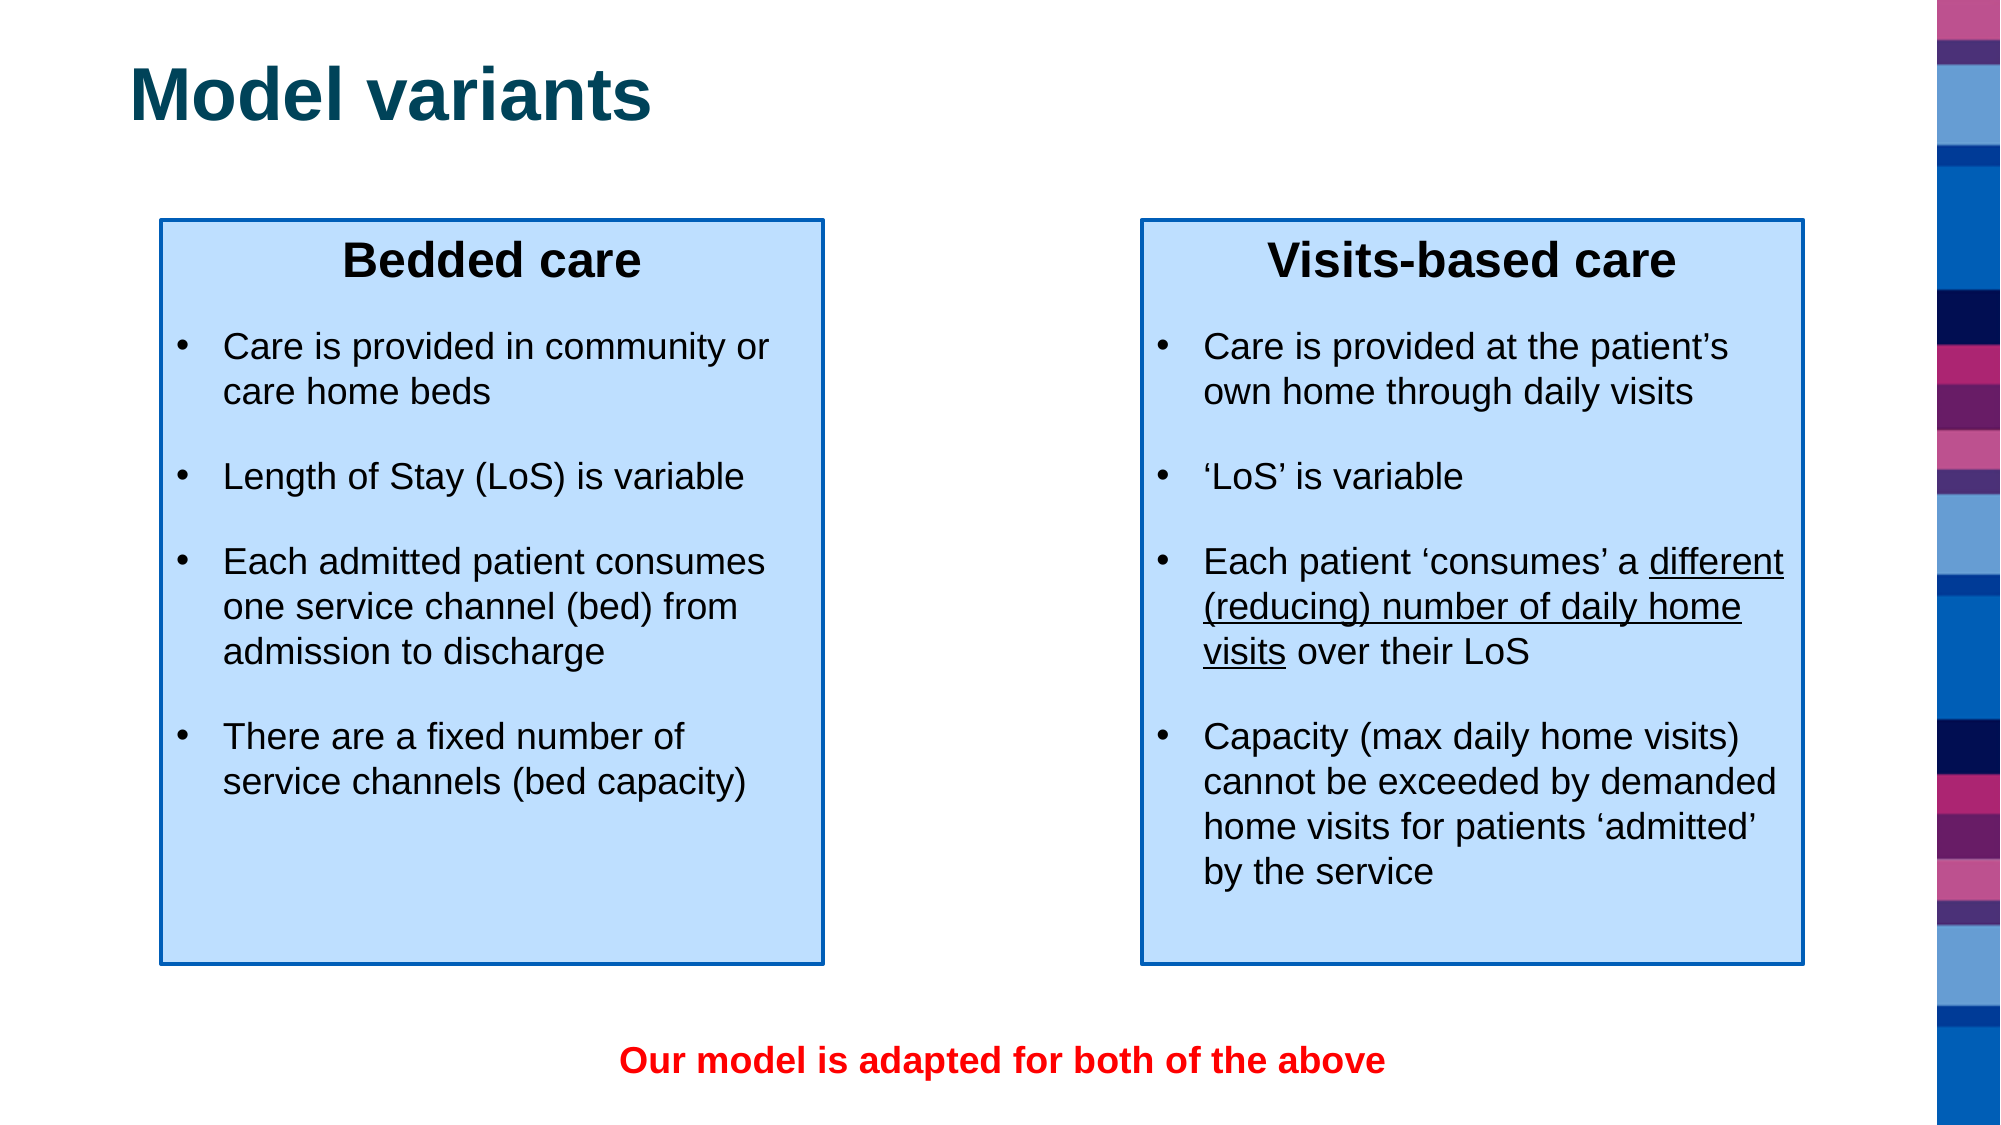

# Model variants
Bedded care

Care is provided in community or care home beds

Length of Stay (LoS) is variable

Each admitted patient consumes one service channel (bed) from admission to discharge

There are a fixed number of service channels (bed capacity)

Visits-based care

Care is provided at the patient’s own home through daily visits

‘LoS’ is variable

Each patient ‘consumes’ a different (reducing) number of daily home visits over their LoS

Capacity (max daily home visits) cannot be exceeded by demanded home visits for patients ‘admitted’ by the service
Our model is adapted for both of the above